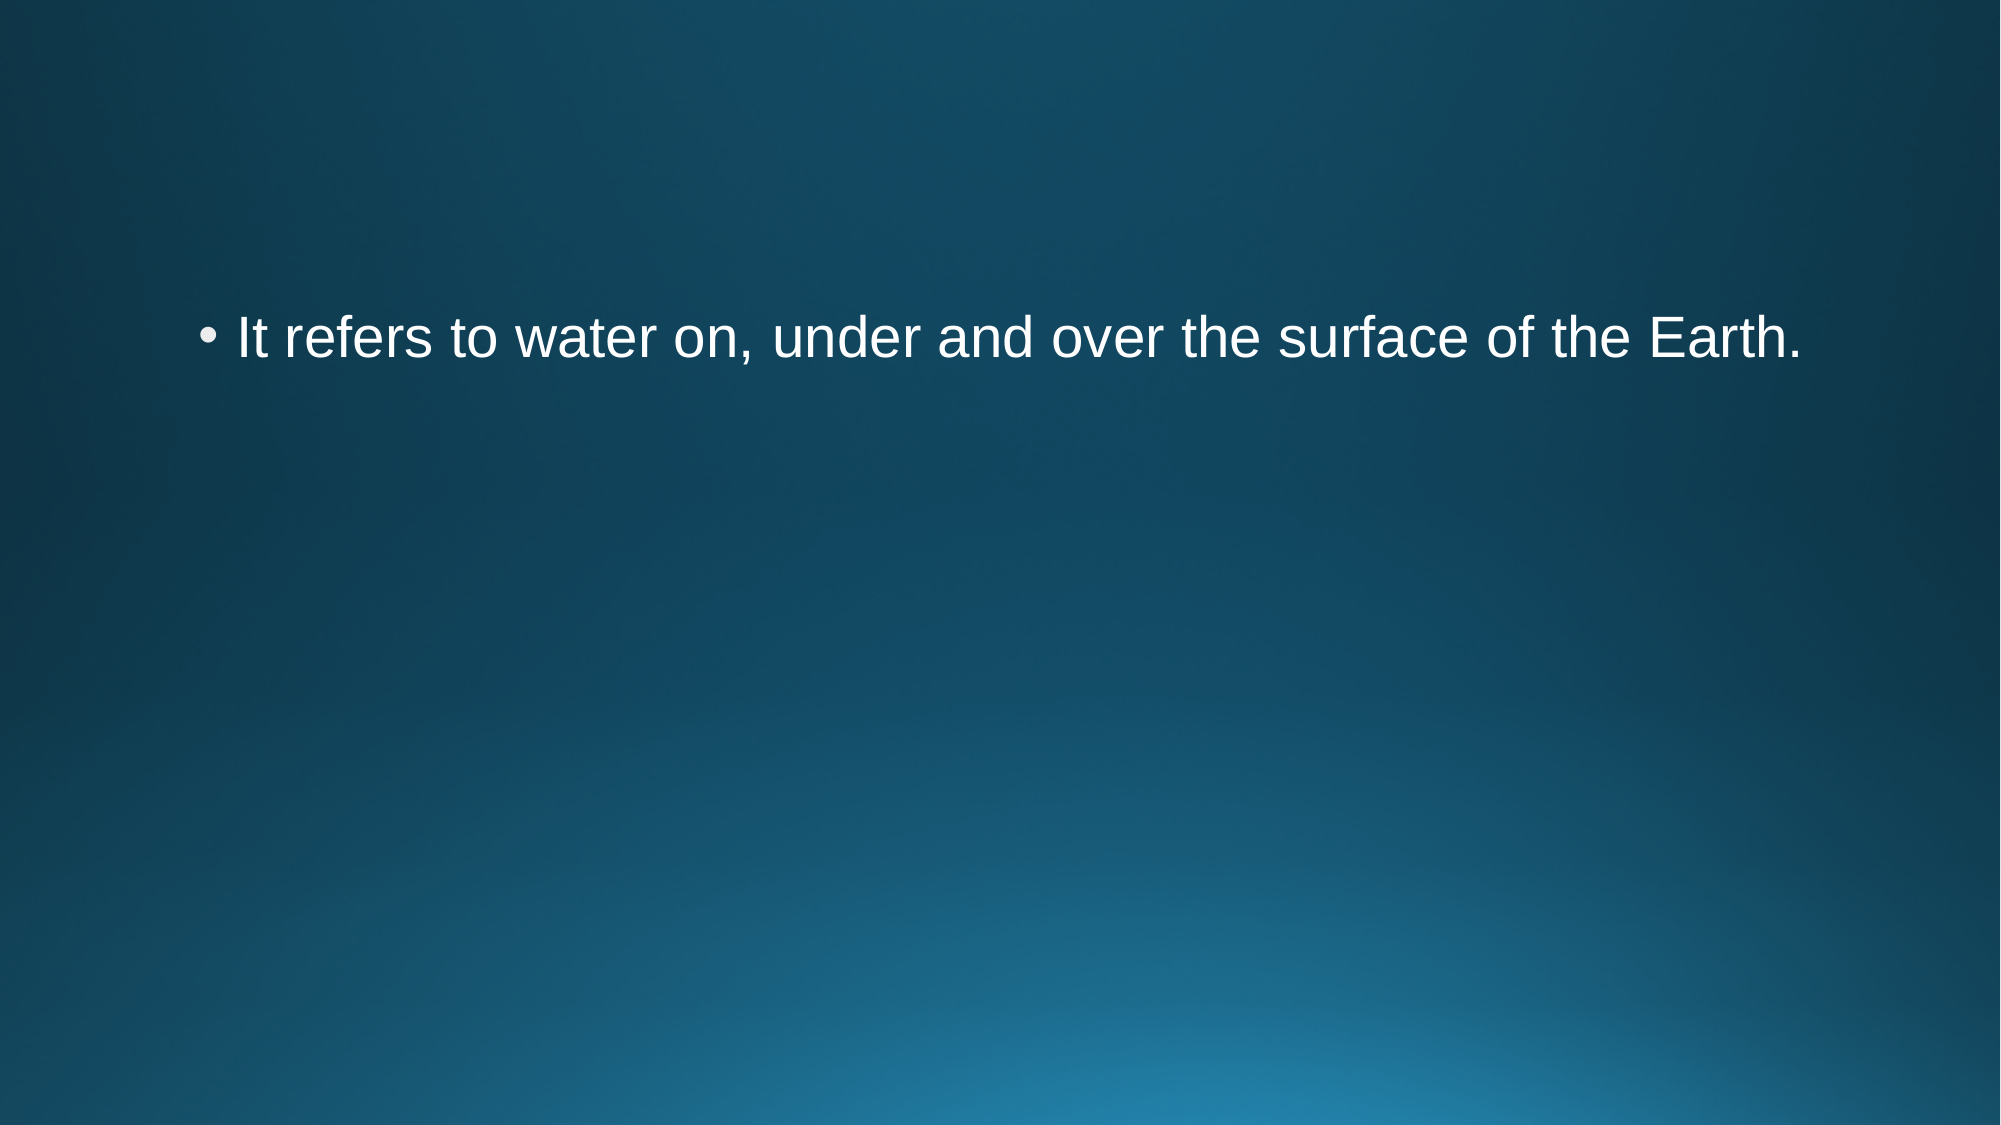

It refers to water on, under and over the surface of the Earth.